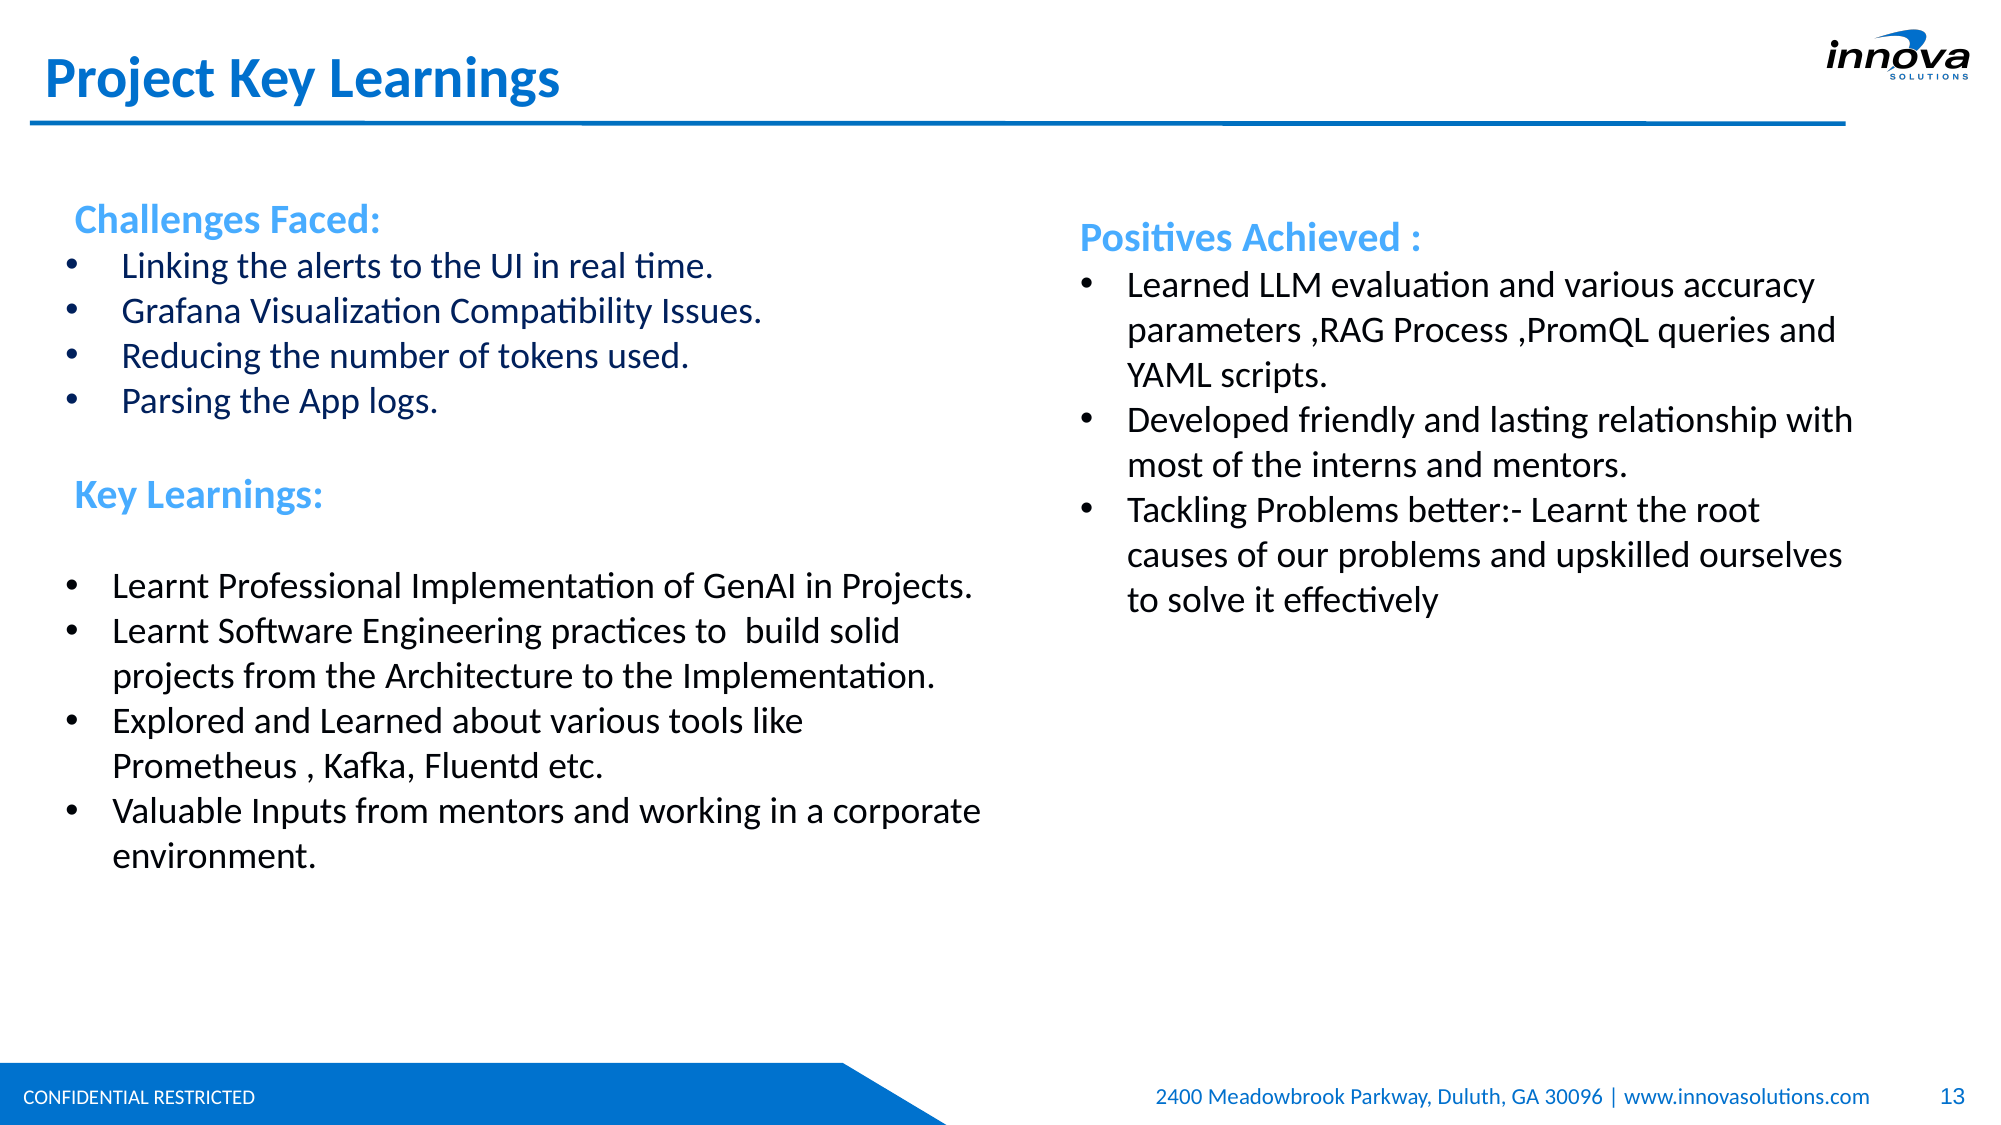

Project Key Learnings
 Challenges Faced:
Linking the alerts to the UI in real time.
Grafana Visualization Compatibility Issues.
Reducing the number of tokens used.
Parsing the App logs.

 Key Learnings:

Learnt Professional Implementation of GenAI in Projects.
Learnt Software Engineering practices to  build solid projects from the Architecture to the Implementation.
Explored and Learned about various tools like Prometheus , Kafka, Fluentd etc.
Valuable Inputs from mentors and working in a corporate environment.

Positives Achieved :
Learned LLM evaluation and various accuracy parameters ,RAG Process ,PromQL queries and YAML scripts.
Developed friendly and lasting relationship with most of the interns and mentors.
Tackling Problems better:- Learnt the root causes of our problems and upskilled ourselves to solve it effectively